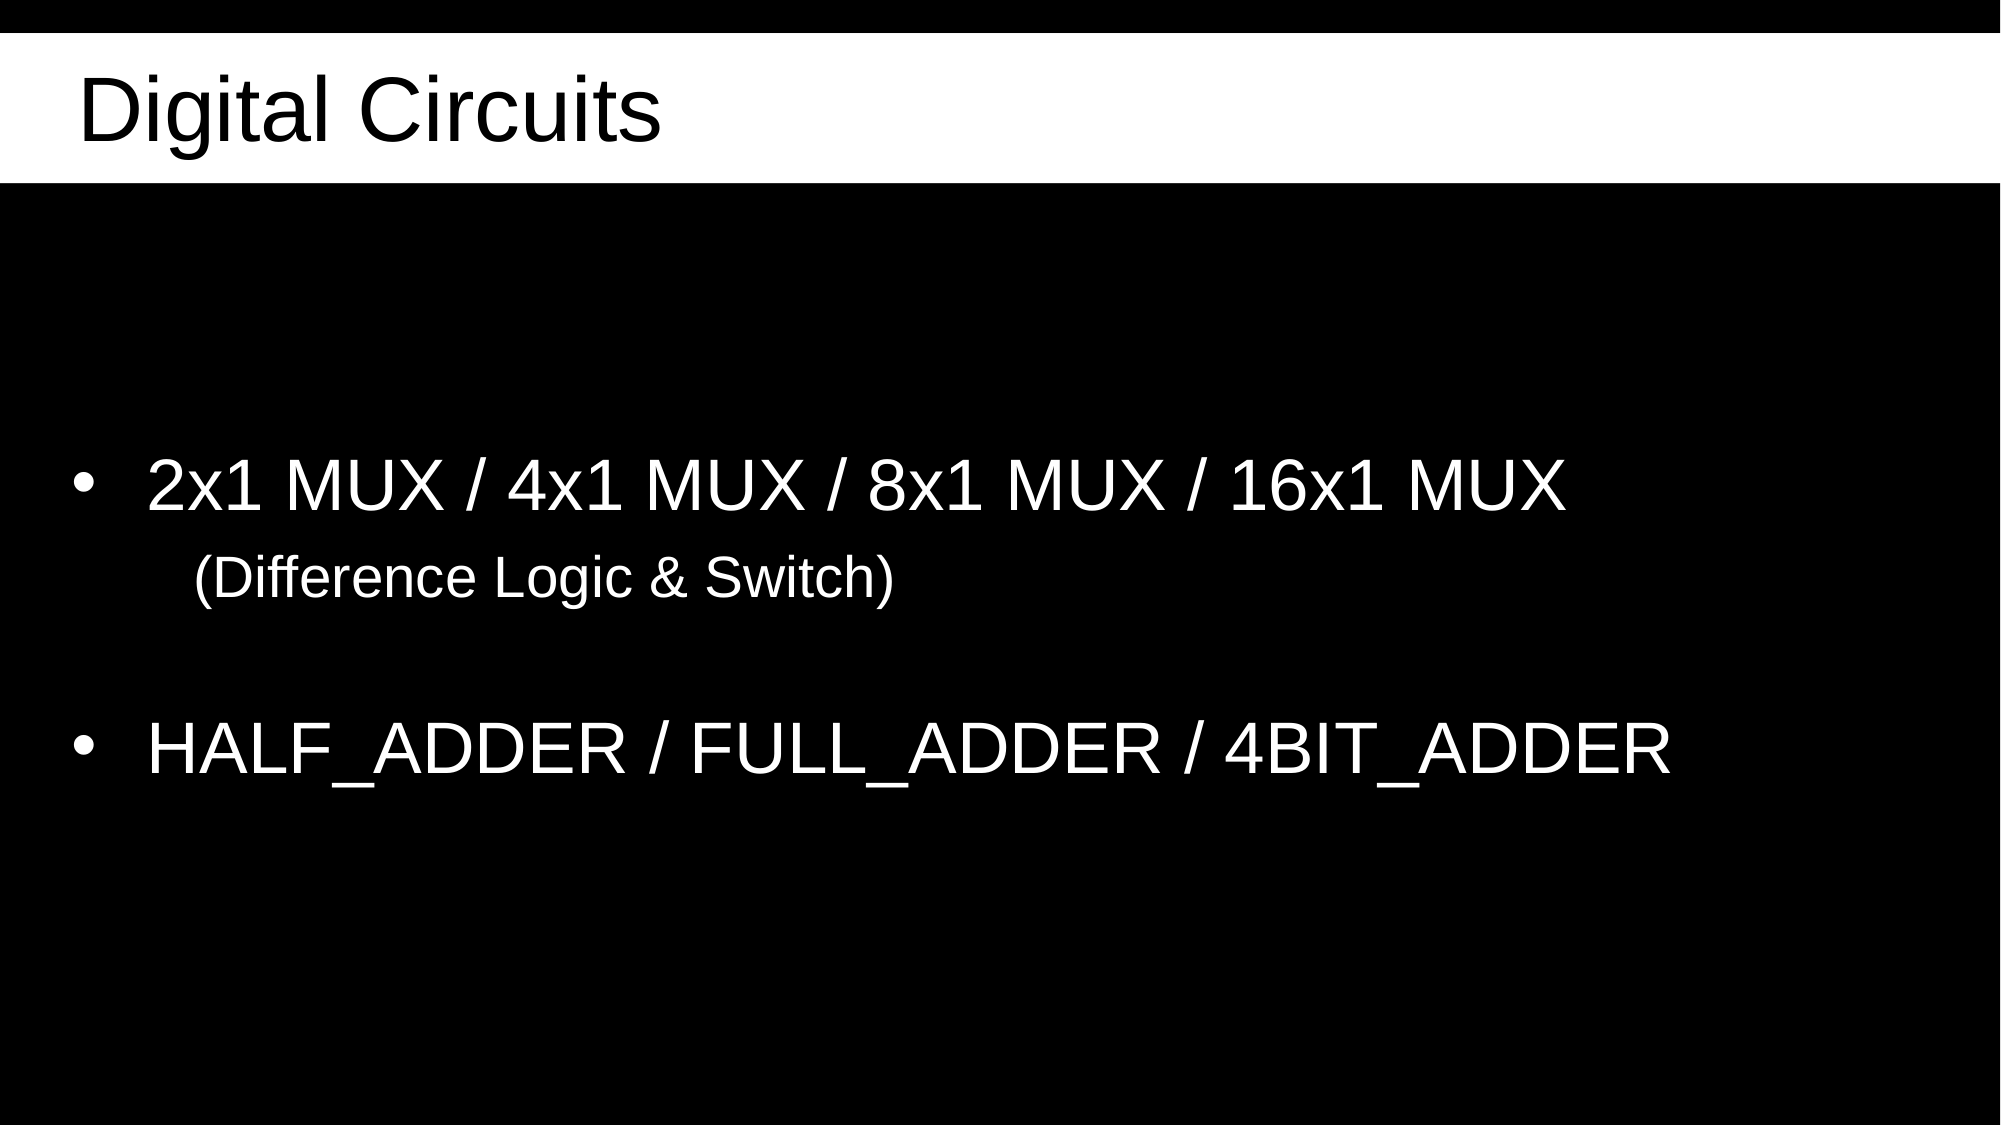

Digital Circuits
2x1 MUX / 4x1 MUX / 8x1 MUX / 16x1 MUX
      (Difference Logic & Switch)

HALF_ADDER / FULL_ADDER / 4BIT_ADDER